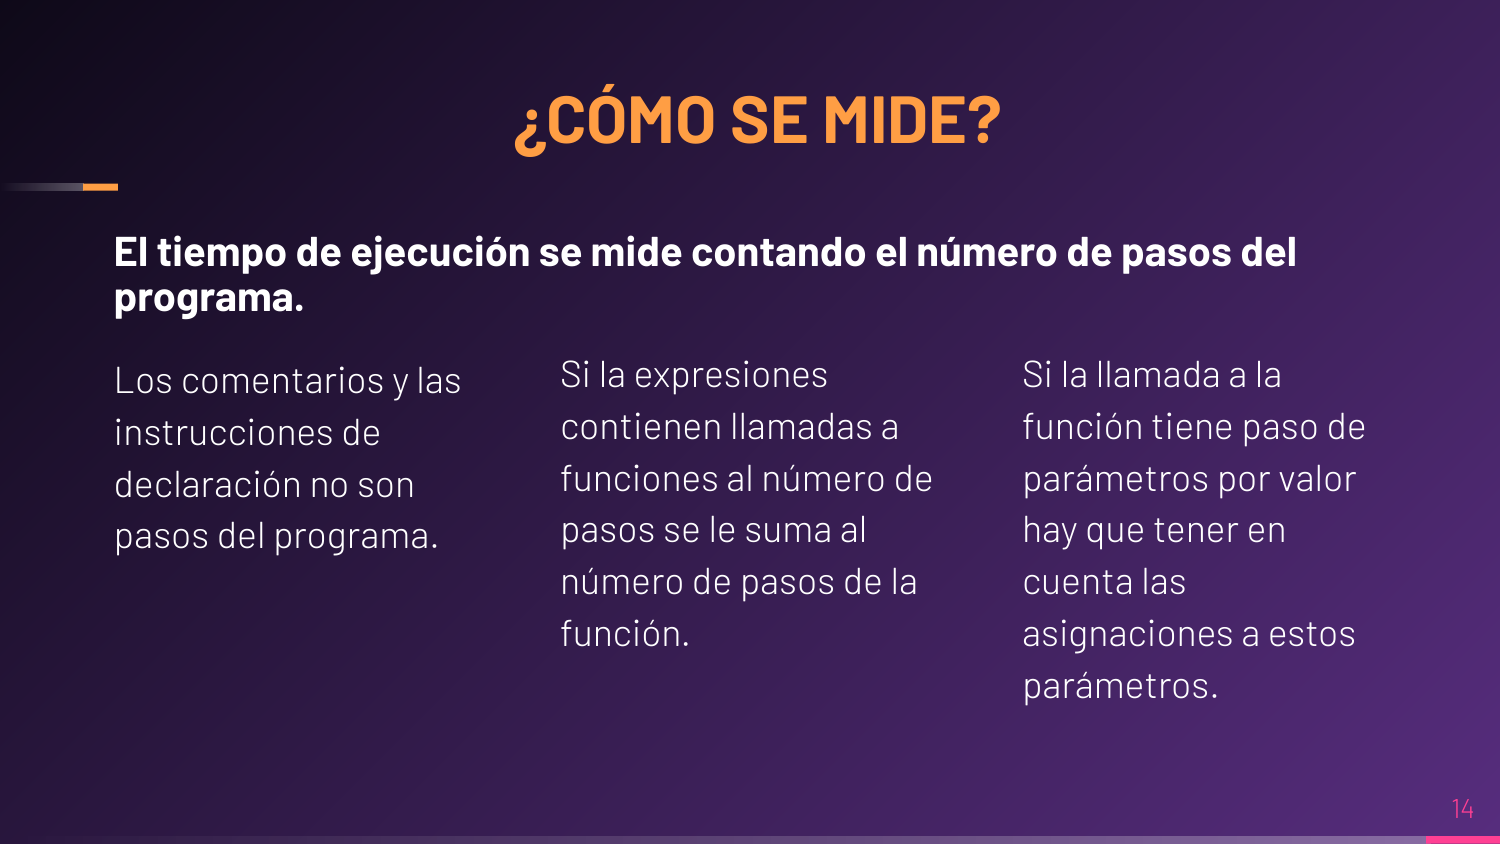

# ¿CÓMO SE MIDE?
El tiempo de ejecución se mide contando el número de pasos del programa.
Si la expresiones contienen llamadas a funciones al número de pasos se le suma al número de pasos de la función.
Si la llamada a la función tiene paso de parámetros por valor hay que tener en cuenta las asignaciones a estos parámetros.

Los comentarios y las instrucciones de declaración no son pasos del programa.
14